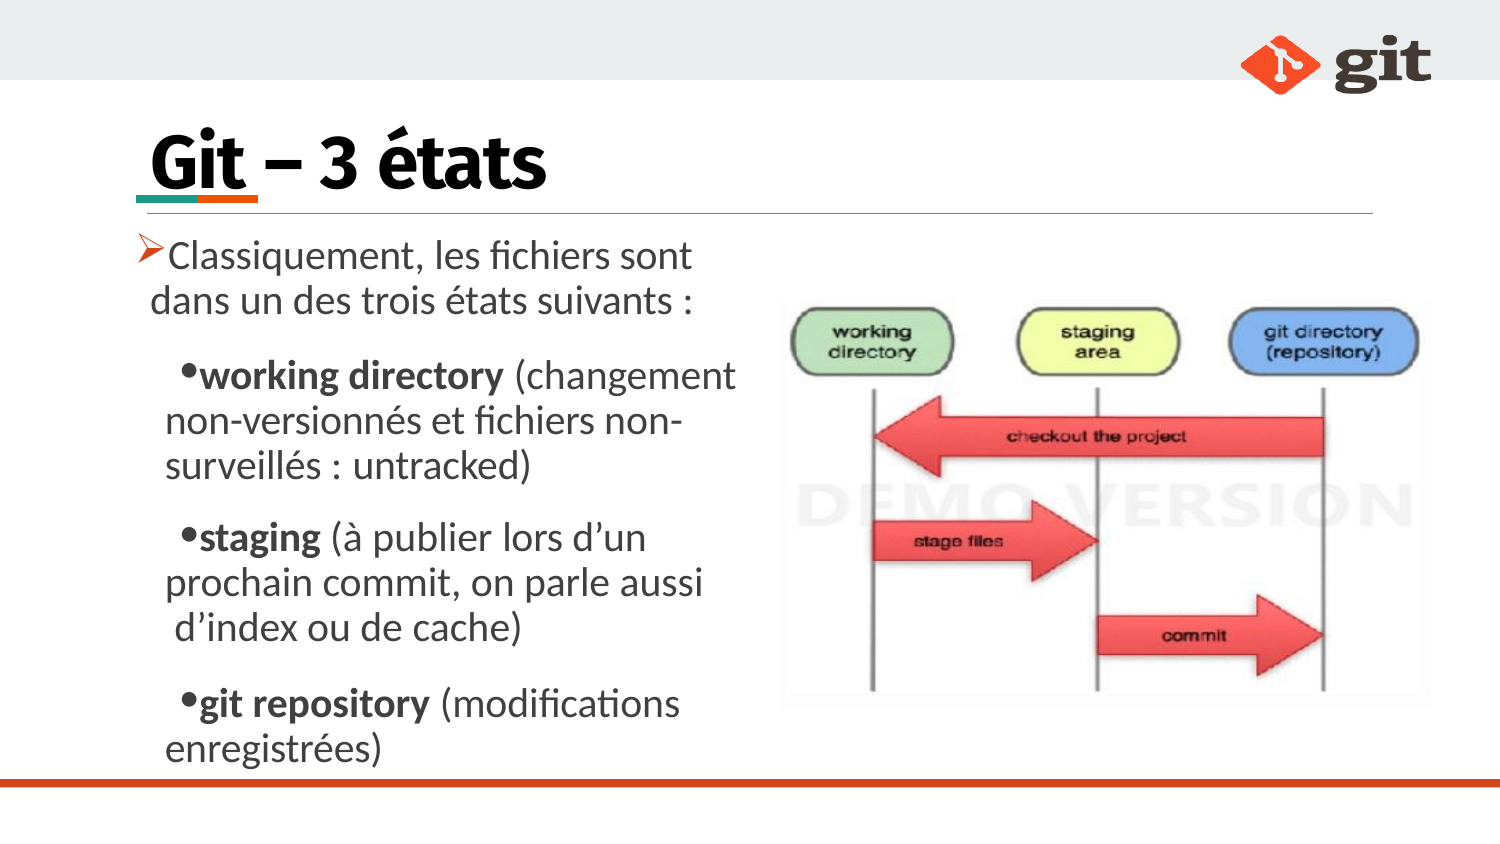

# Git – 3 états

Classiquement, les fichiers sont  dans un des trois états suivants :
working directory (changement  non-versionnés et fichiers non-  surveillés : untracked)
staging (à publier lors d’un  prochain commit, on parle aussi  d’index ou de cache)
git repository (modifications  enregistrées)